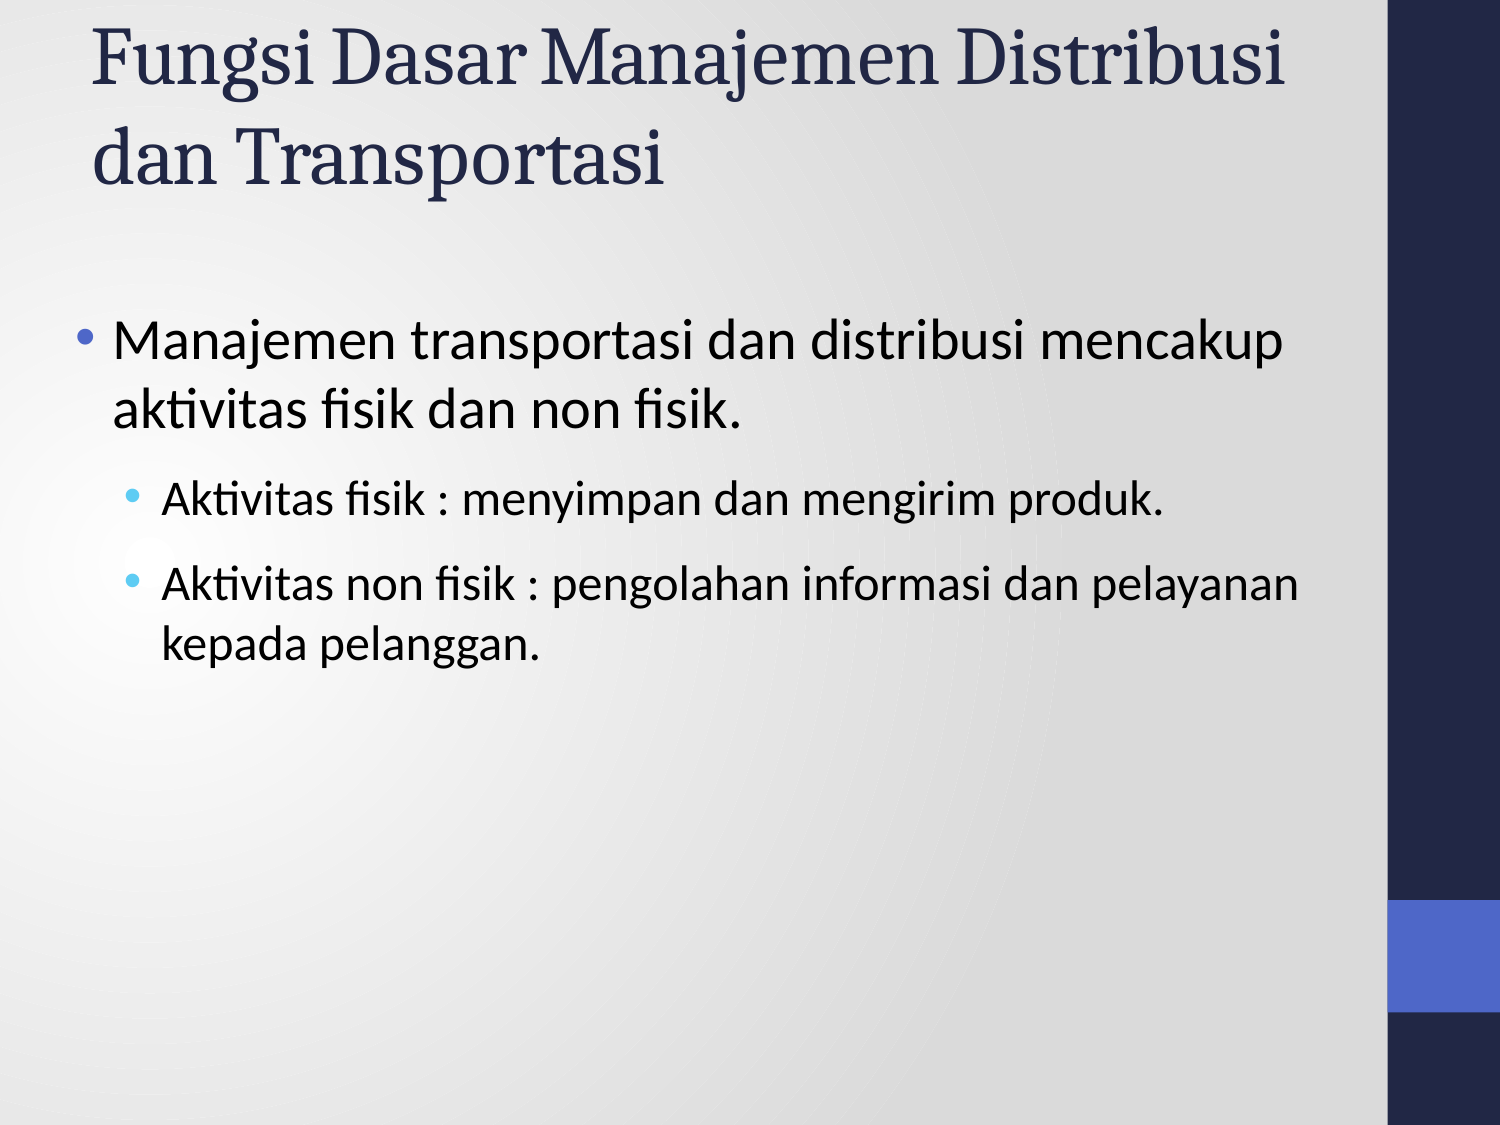

# Fungsi Dasar Manajemen Distribusi dan Transportasi
Manajemen transportasi dan distribusi mencakup aktivitas fisik dan non fisik.
Aktivitas fisik : menyimpan dan mengirim produk.
Aktivitas non fisik : pengolahan informasi dan pelayanan kepada pelanggan.